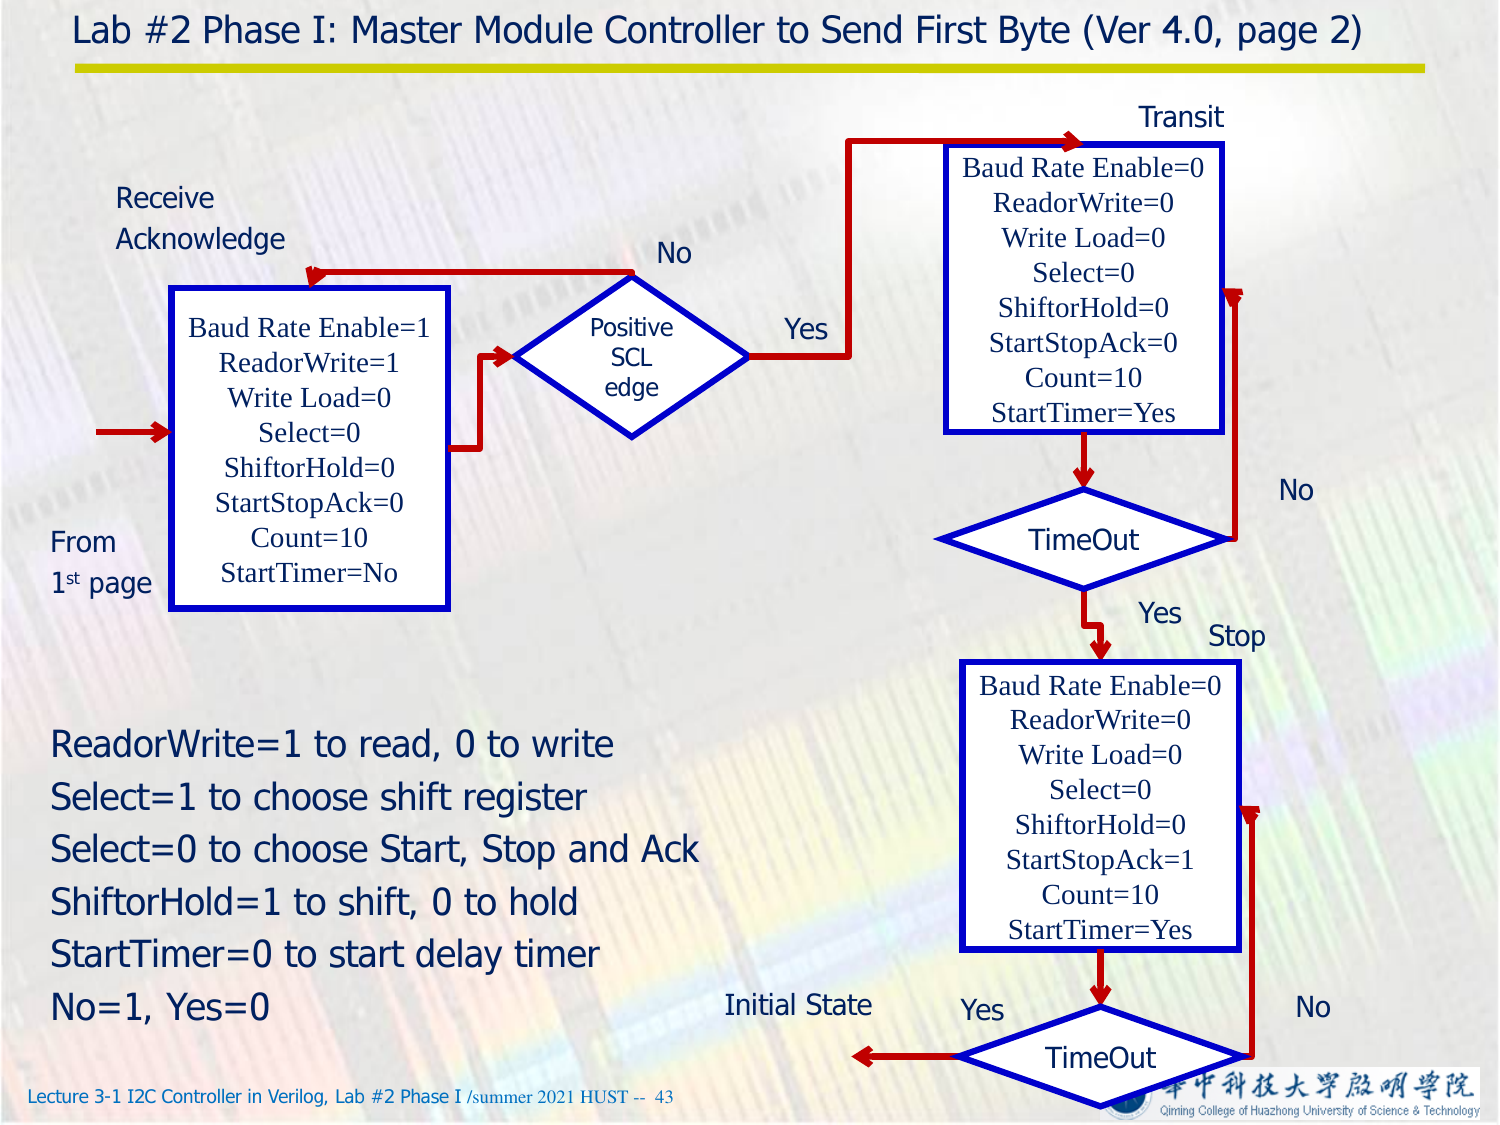

# Lab #2 Phase I: Master Module Controller to Send First Byte (Ver 4.0, page 2)
Transit
Baud Rate Enable=0
ReadorWrite=0
Write Load=0
Select=0
ShiftorHold=0
StartStopAck=0
Count=10
StartTimer=Yes
Receive
Acknowledge
No
Positive SCL edge
Baud Rate Enable=1
ReadorWrite=1
Write Load=0
Select=0
ShiftorHold=0
StartStopAck=0
Count=10
StartTimer=No
Yes
No
TimeOut
From
1st page
Yes
Stop
Baud Rate Enable=0
ReadorWrite=0
Write Load=0
Select=0
ShiftorHold=0
StartStopAck=1
Count=10
StartTimer=Yes
ReadorWrite=1 to read, 0 to write
Select=1 to choose shift register
Select=0 to choose Start, Stop and Ack
ShiftorHold=1 to shift, 0 to hold
StartTimer=0 to start delay timer
No=1, Yes=0
No
Yes
Initial State
TimeOut